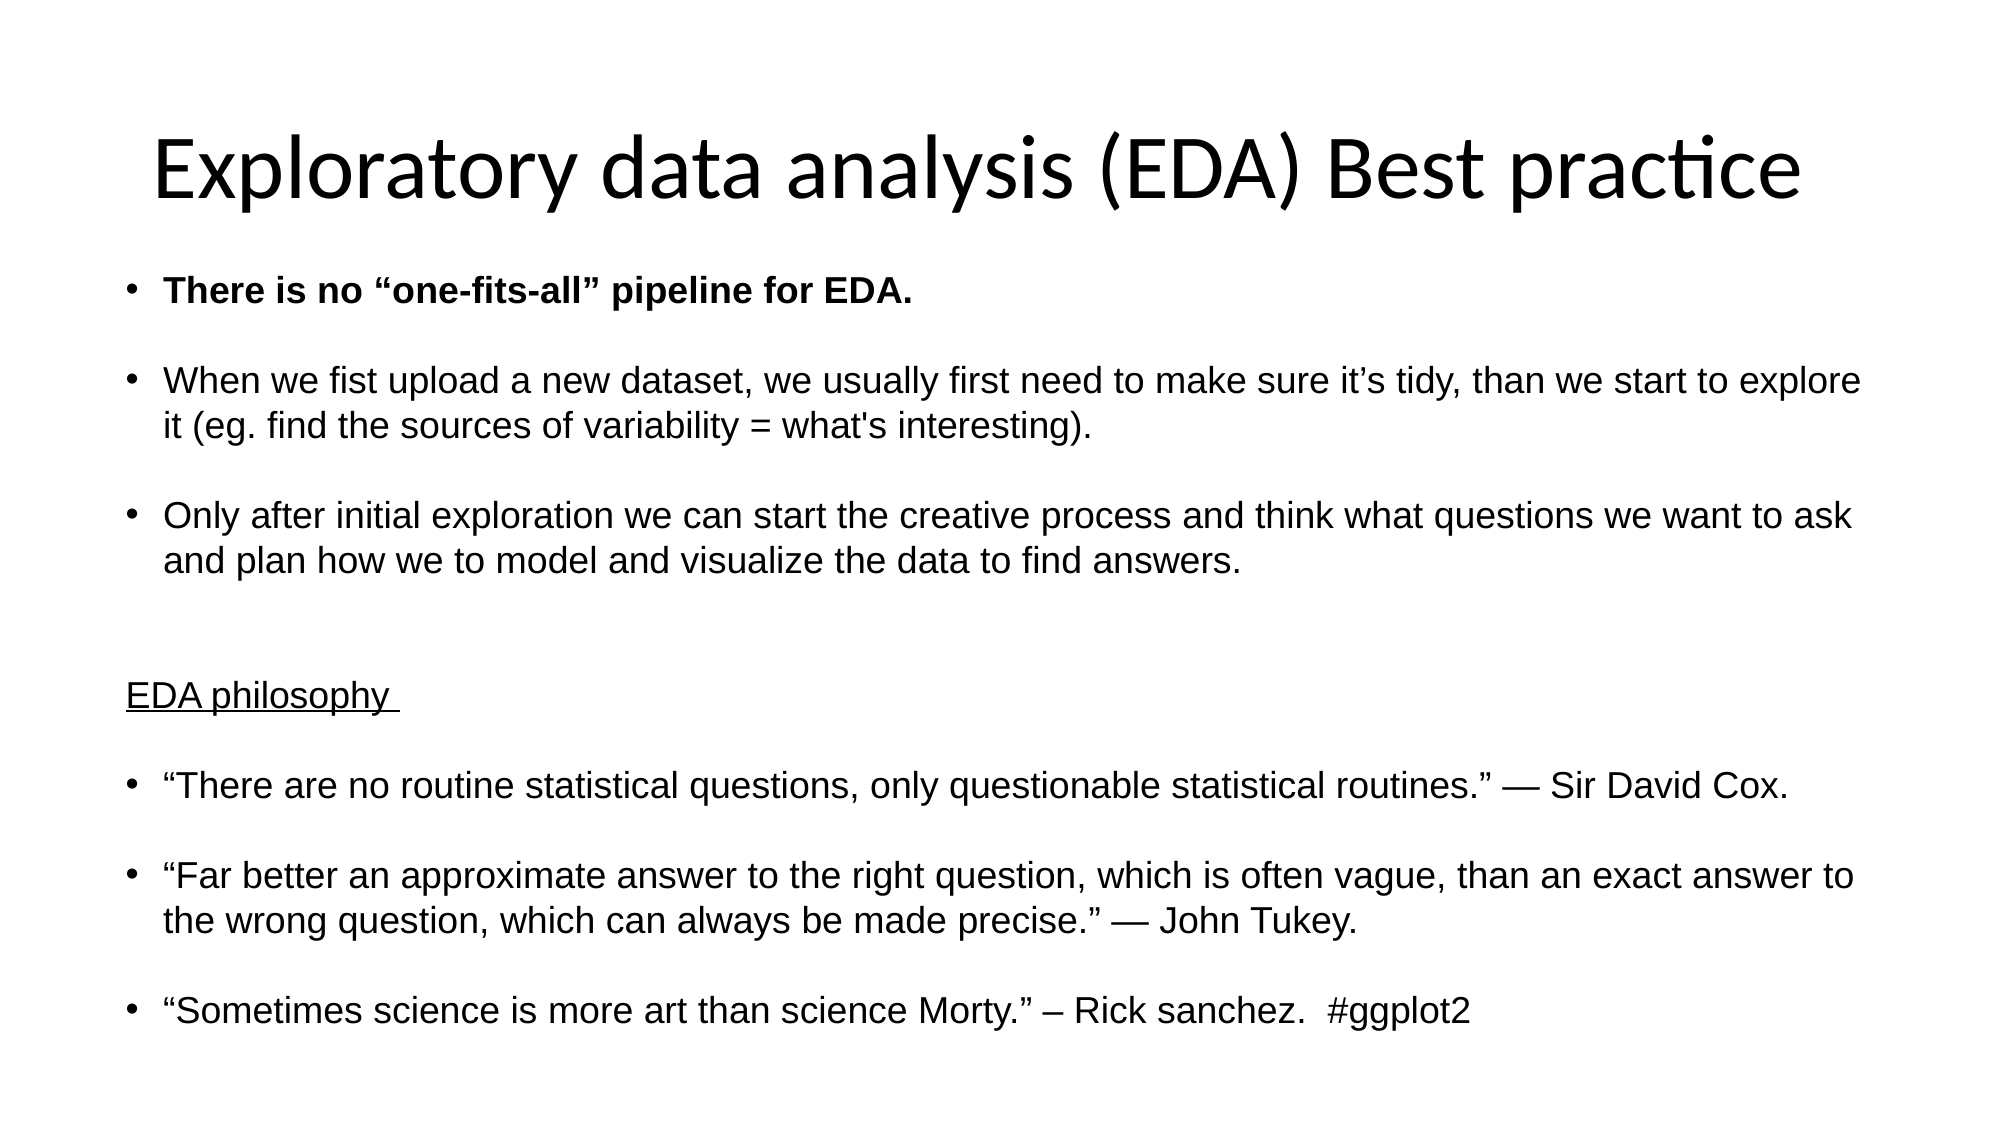

# Exploratory data analysis (EDA) Best practice
There is no “one-fits-all” pipeline for EDA.

When we fist upload a new dataset, we usually first need to make sure it’s tidy, than we start to explore it (eg. find the sources of variability = what's interesting).

Only after initial exploration we can start the creative process and think what questions we want to ask and plan how we to model and visualize the data to find answers.

EDA philosophy

“There are no routine statistical questions, only questionable statistical routines.” — Sir David Cox.

“Far better an approximate answer to the right question, which is often vague, than an exact answer to the wrong question, which can always be made precise.” — John Tukey.

“Sometimes science is more art than science Morty.” – Rick sanchez.  #ggplot2